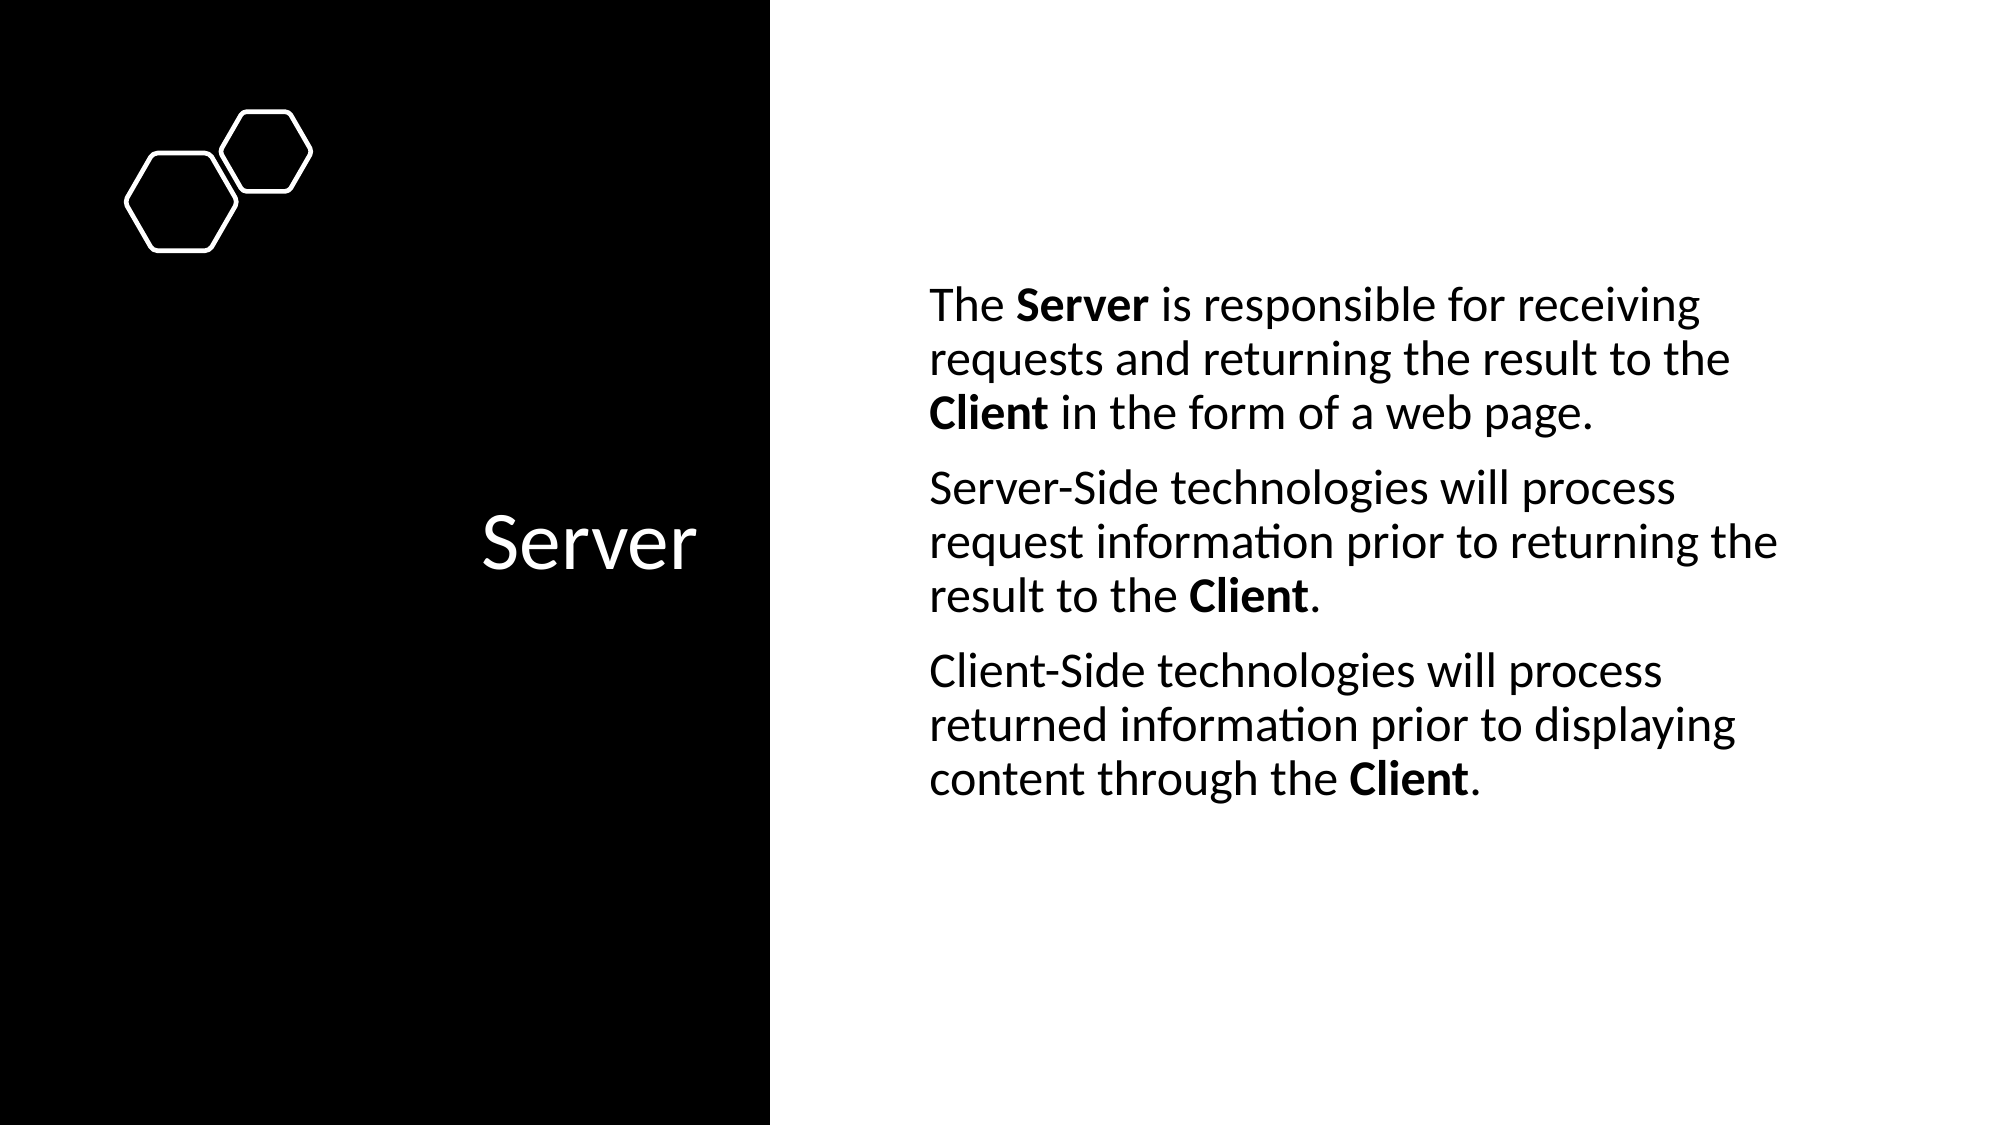

# Server
The Server is responsible for receiving requests and returning the result to the Client in the form of a web page.
Server-Side technologies will process request information prior to returning the result to the Client.
Client-Side technologies will process returned information prior to displaying content through the Client.